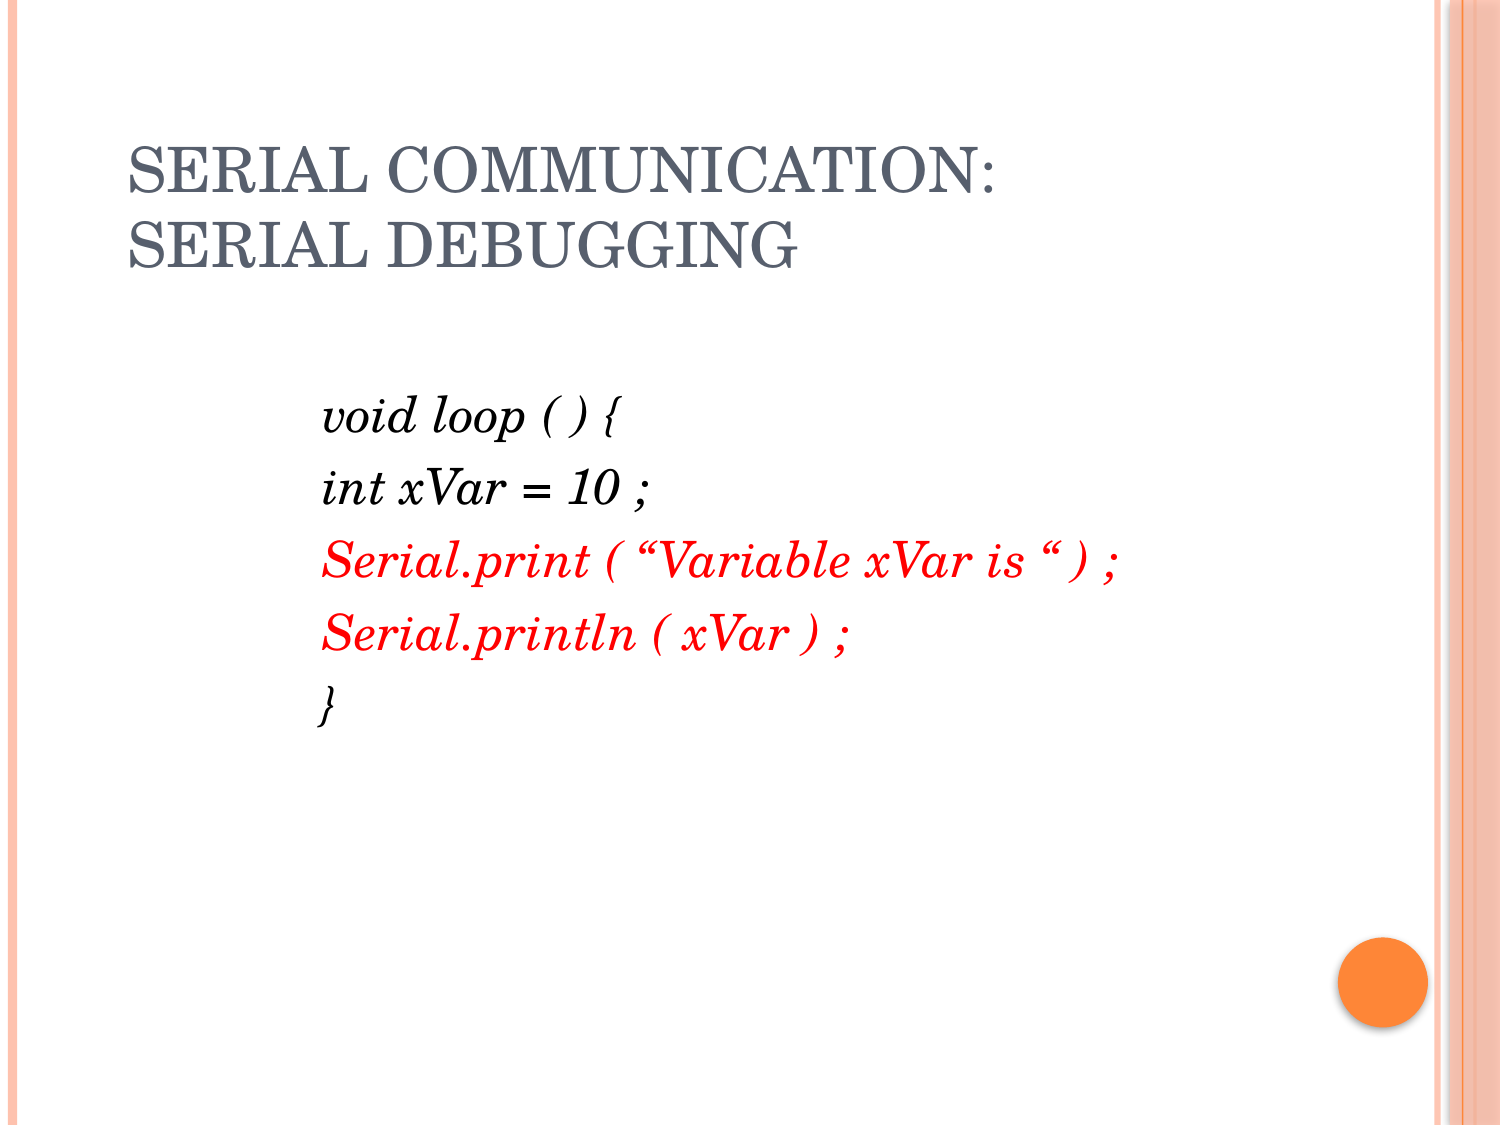

# Serial Communication: Serial Debugging

		void loop ( ) {
		int xVar = 10 ;
		Serial.print ( “Variable xVar is “ ) ;
		Serial.println ( xVar ) ;
		}